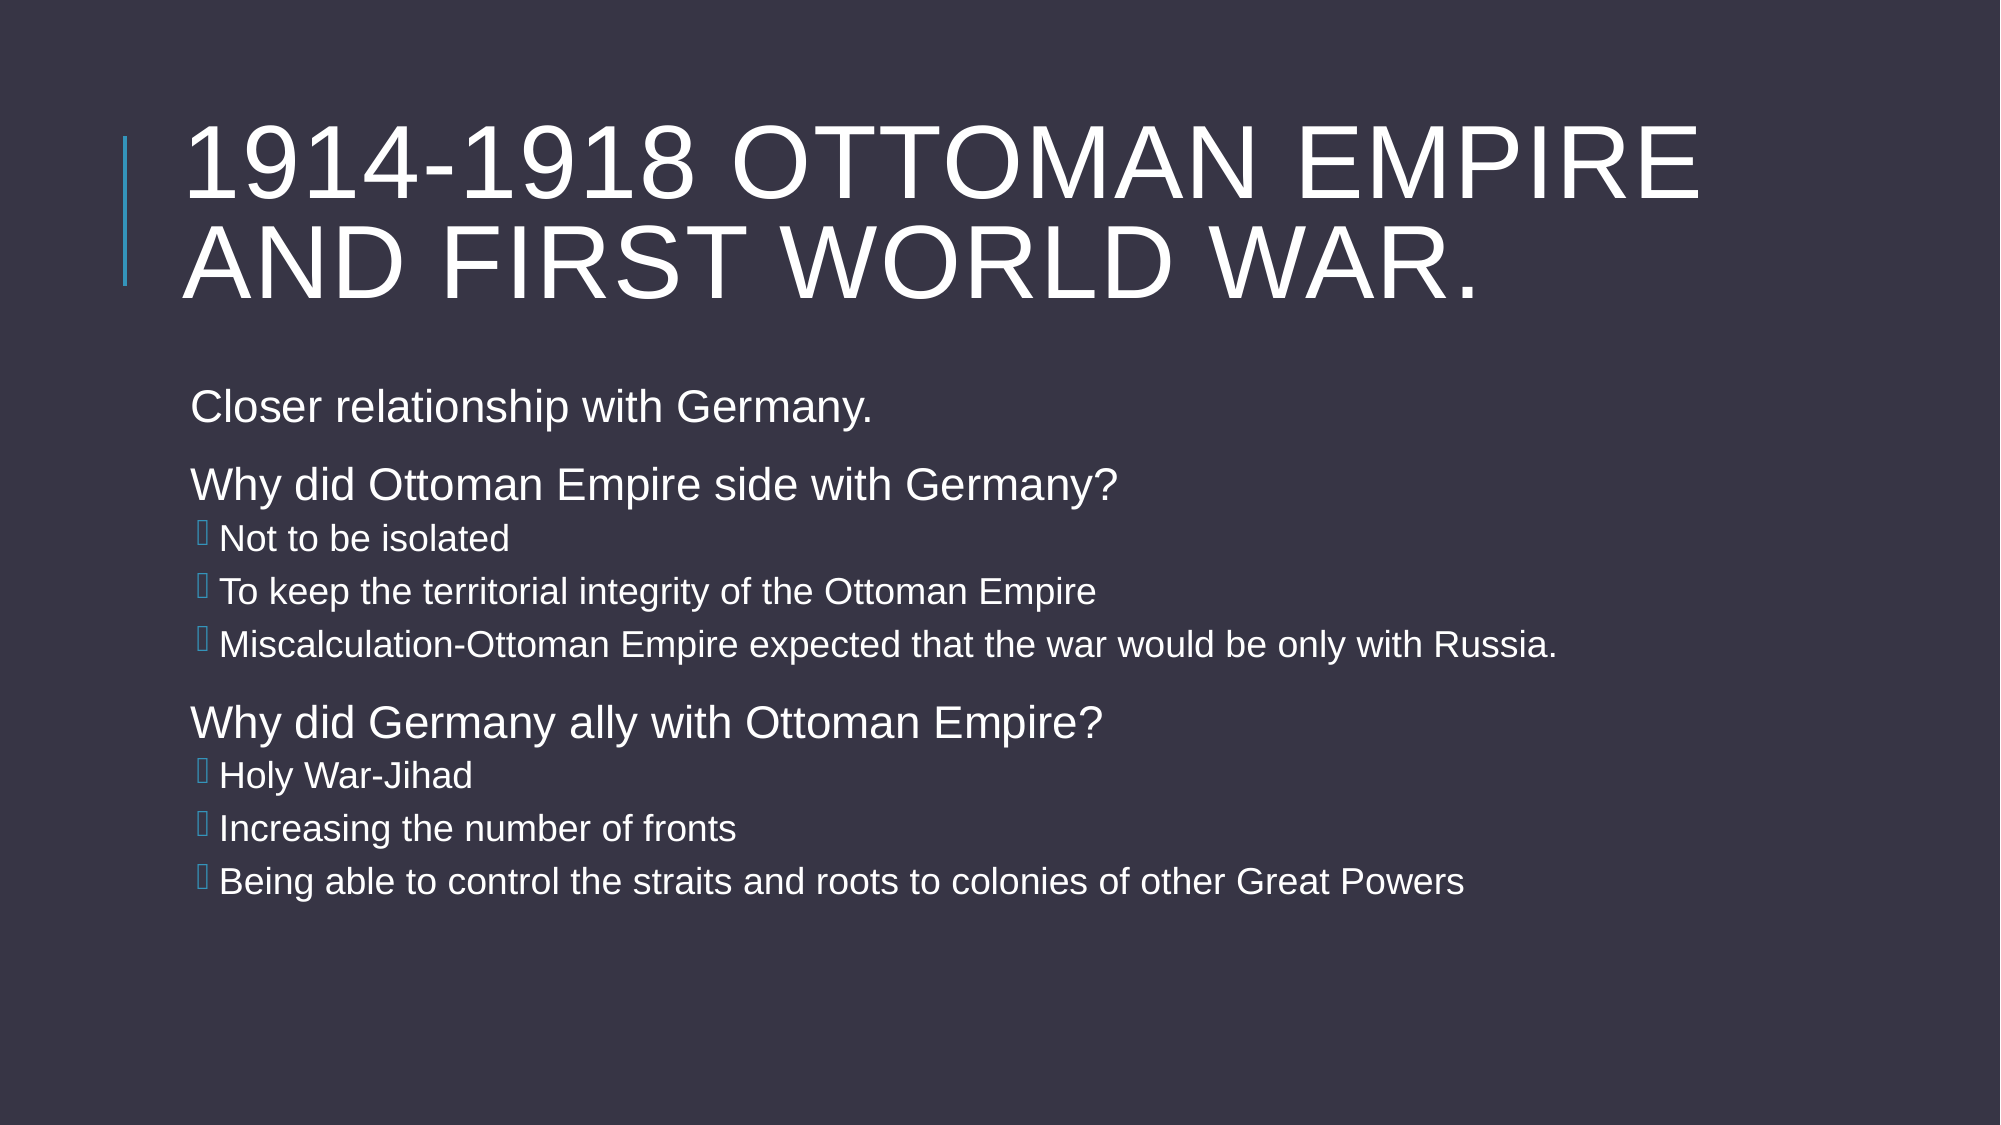

# 1914-1918 Ottoman EmpIre and FIrst World War.
Closer relationship with Germany.
Why did Ottoman Empire side with Germany?
Not to be isolated
To keep the territorial integrity of the Ottoman Empire
Miscalculation-Ottoman Empire expected that the war would be only with Russia.
Why did Germany ally with Ottoman Empire?
Holy War-Jihad
Increasing the number of fronts
Being able to control the straits and roots to colonies of other Great Powers